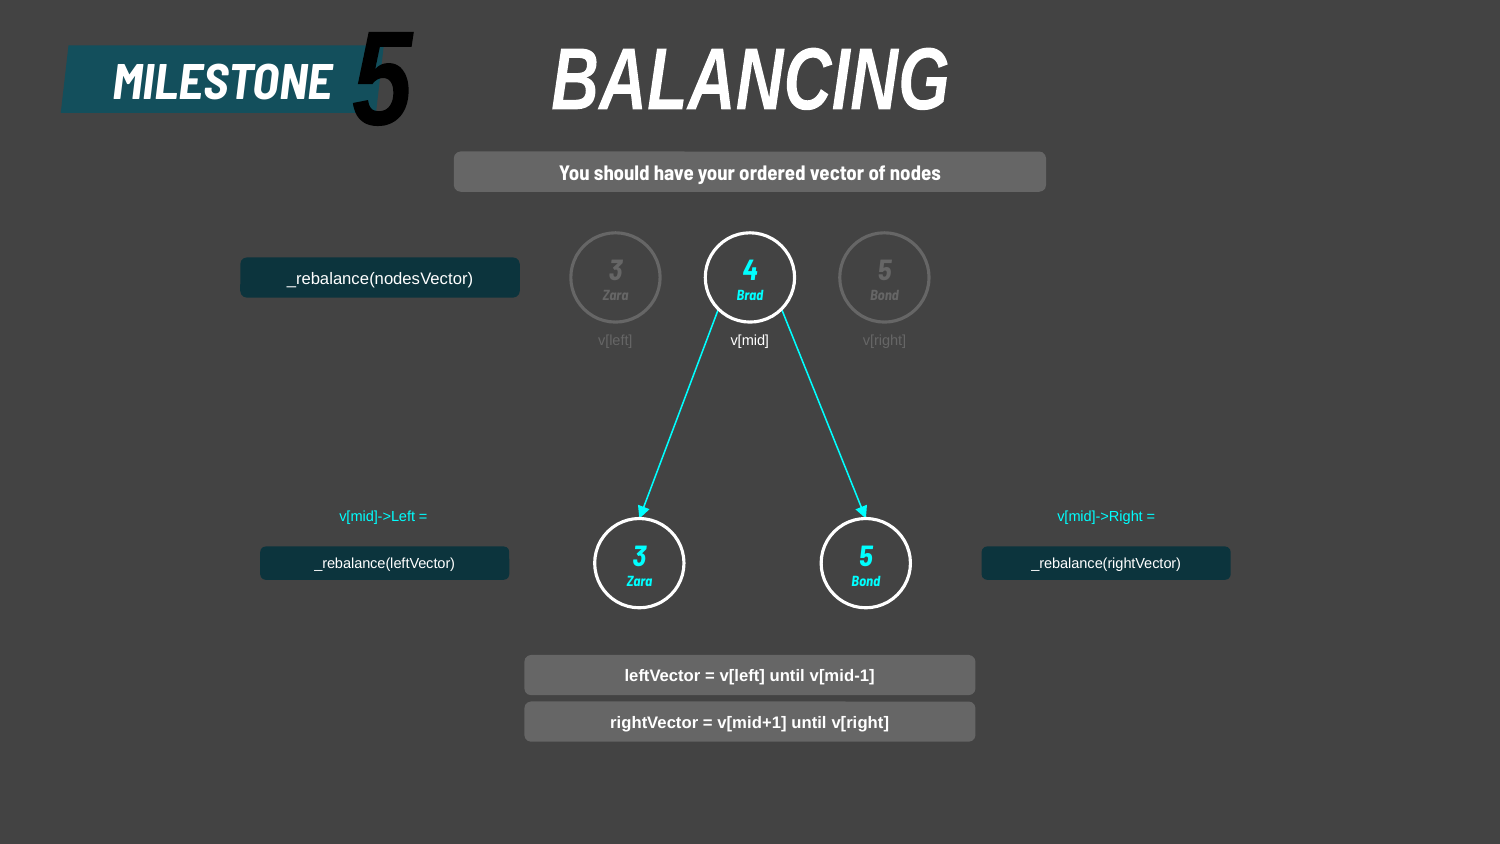

5
MILESTONE
BALANCING
You should have your ordered vector of nodes
3
Zara
5
Bond
4
Brad
_rebalance(nodesVector)
v[left]
v[mid]
v[right]
v[mid]->Left =
v[mid]->Right =
3
Zara
5
Bond
_rebalance(leftVector)
_rebalance(rightVector)
leftVector = v[left] until v[mid-1]
rightVector = v[mid+1] until v[right]